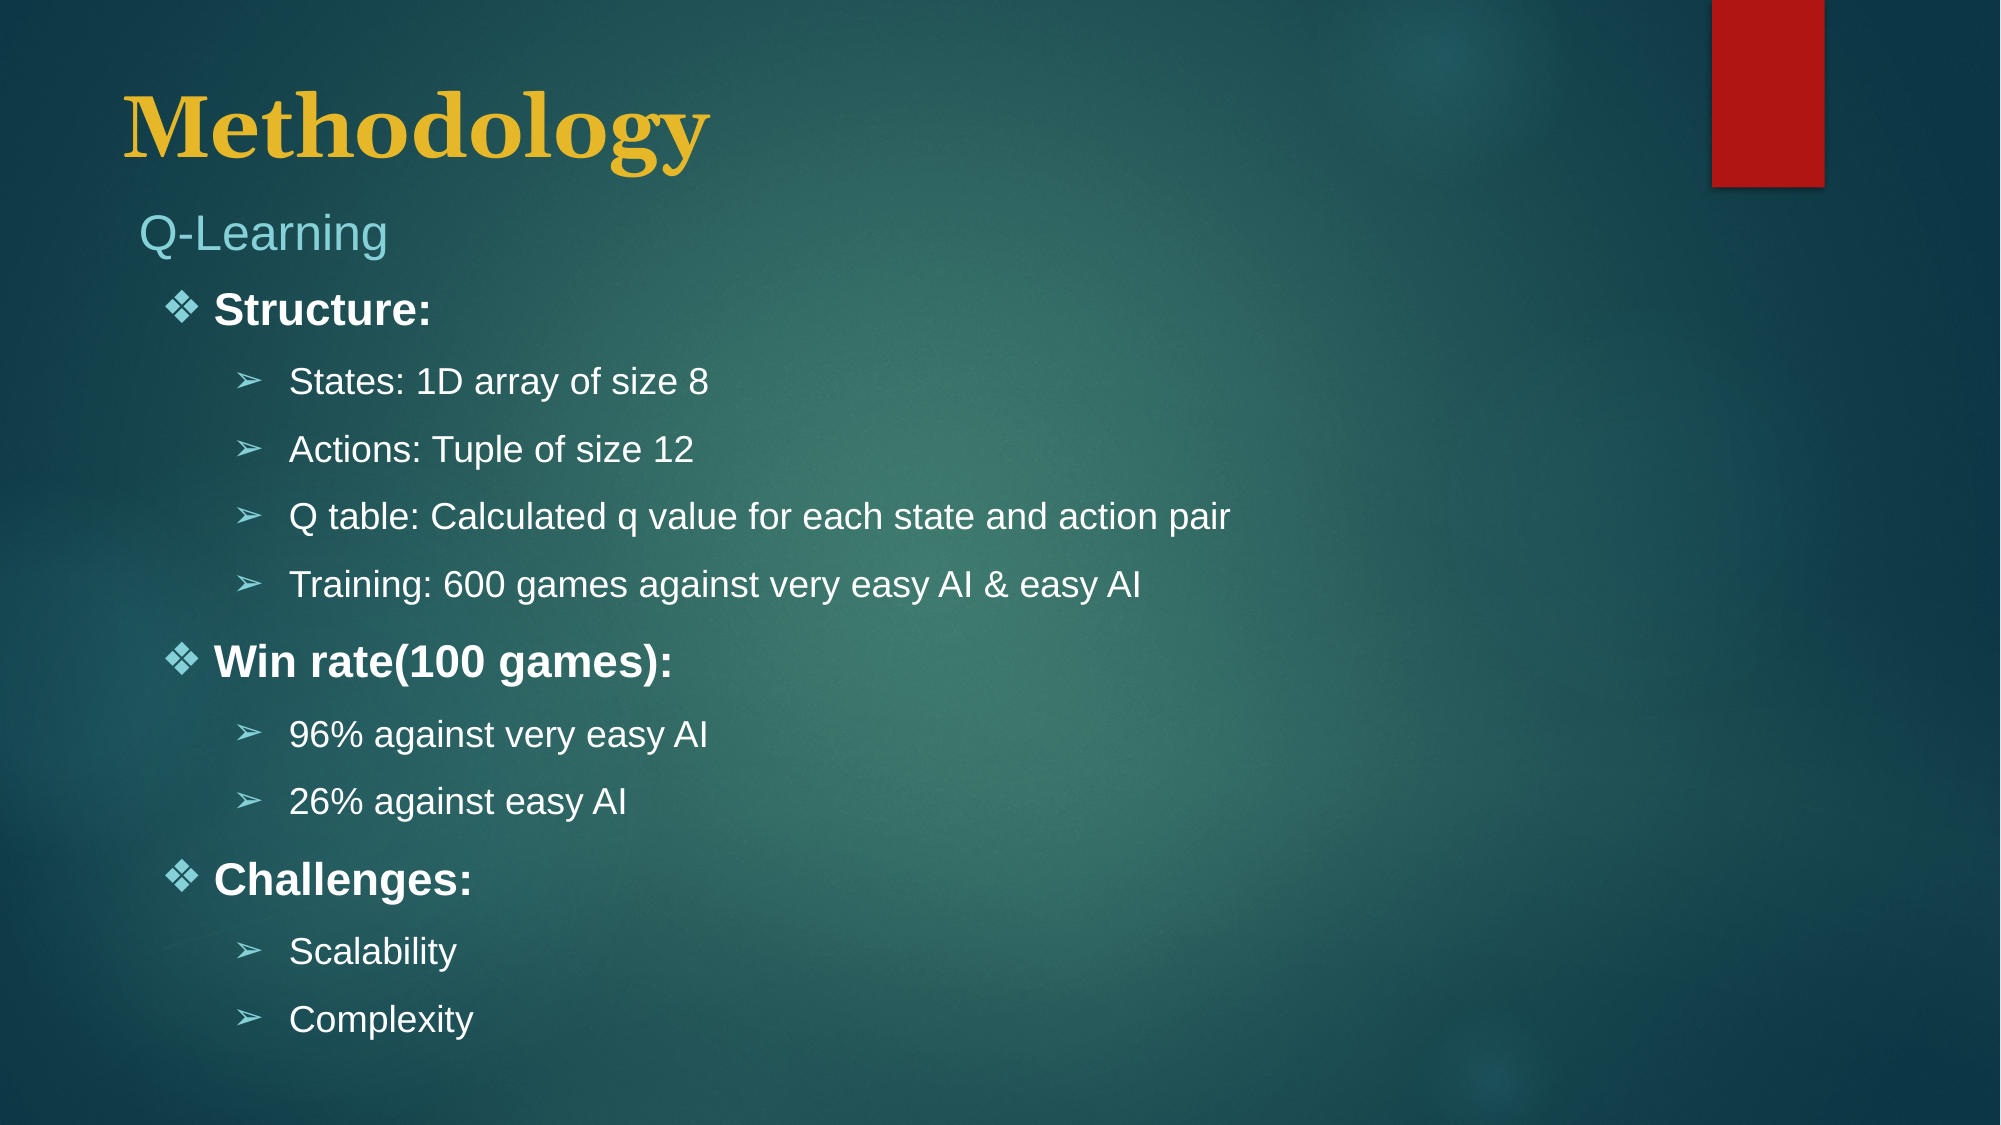

# Methodology
Q-Learning
Structure:
States: 1D array of size 8
Actions: Tuple of size 12
Q table: Calculated q value for each state and action pair
Training: 600 games against very easy AI & easy AI
Win rate(100 games):
96% against very easy AI
26% against easy AI
Challenges:
Scalability
Complexity